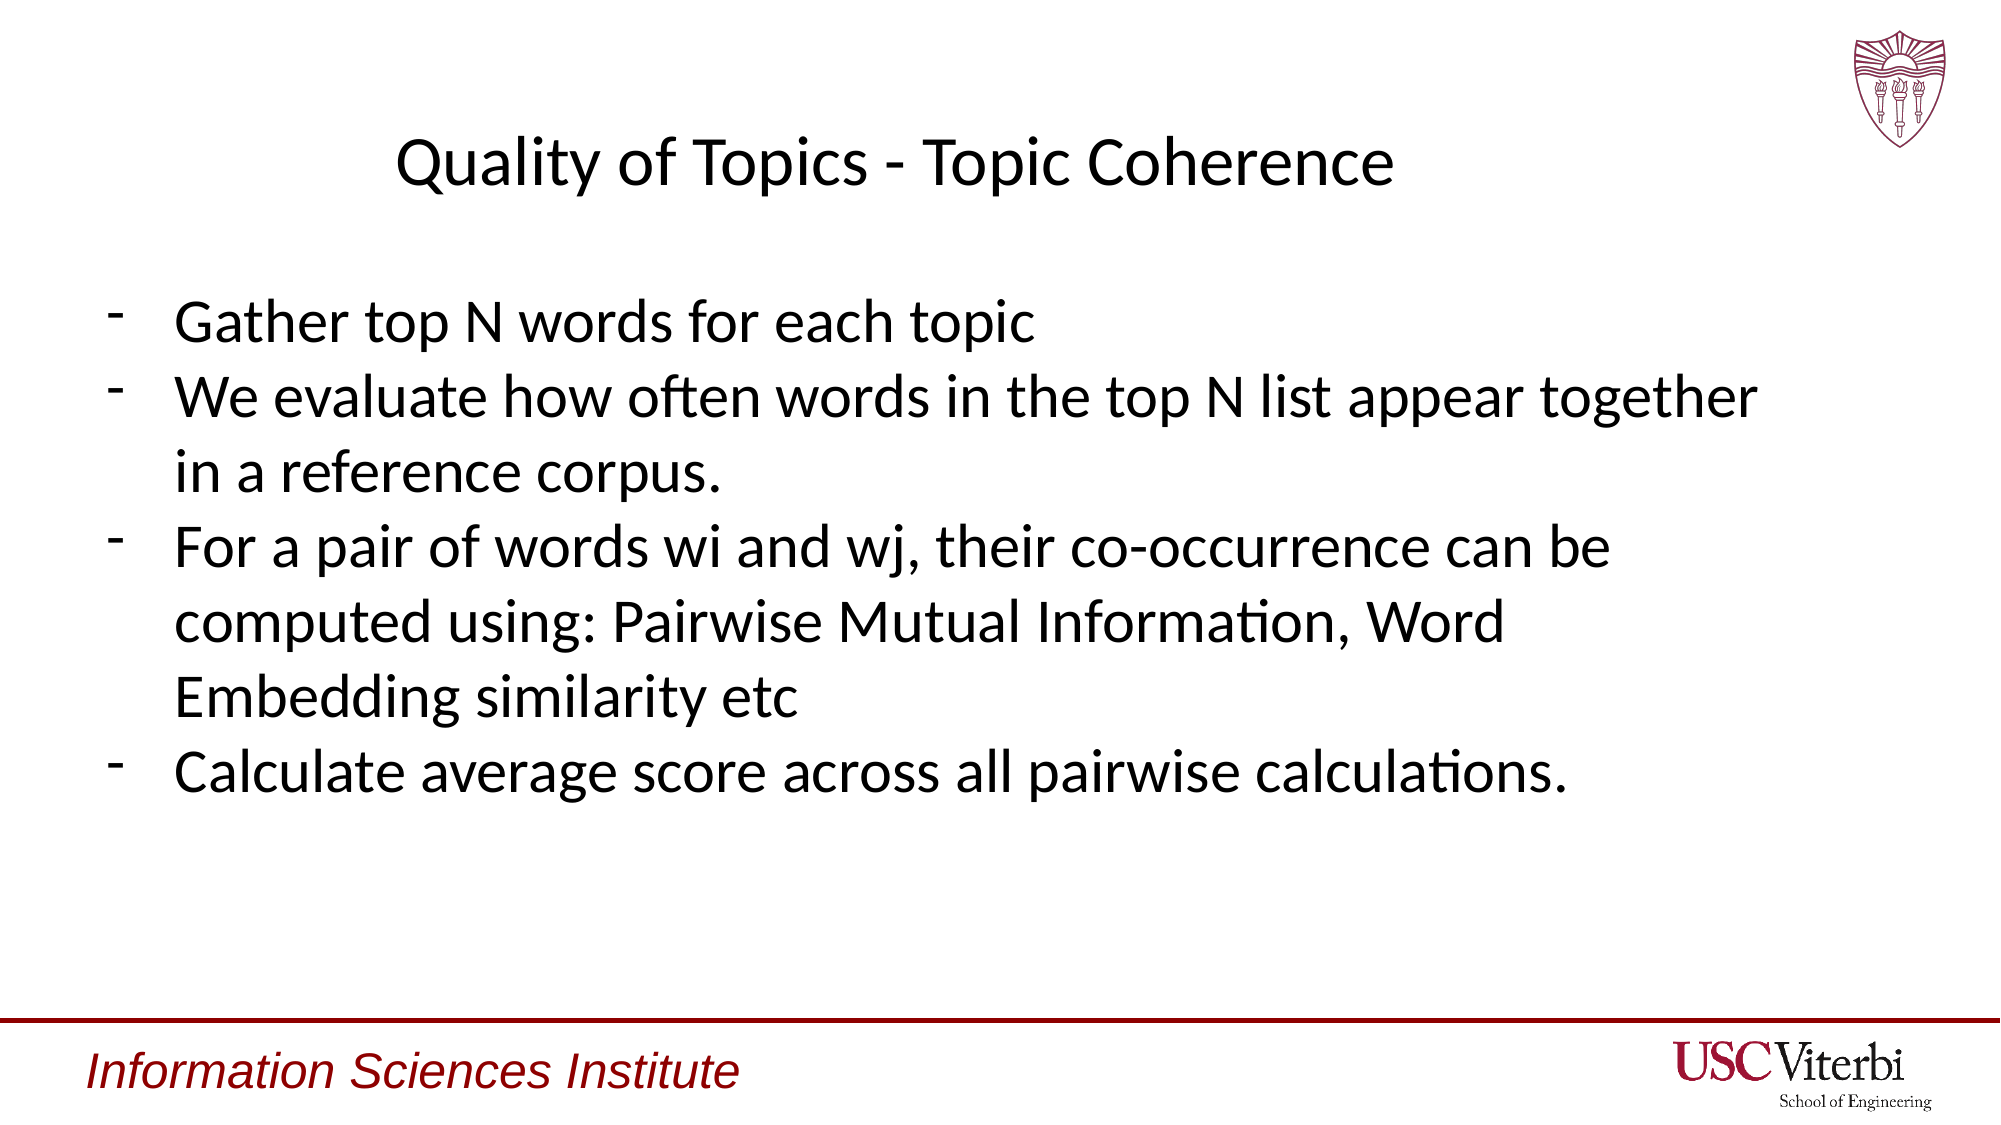

Quality of Topics - Topic Coherence
Gather top N words for each topic
We evaluate how often words in the top N list appear together in a reference corpus.
For a pair of words wi and wj, their co-occurrence can be computed using: Pairwise Mutual Information, Word Embedding similarity etc
Calculate average score across all pairwise calculations.